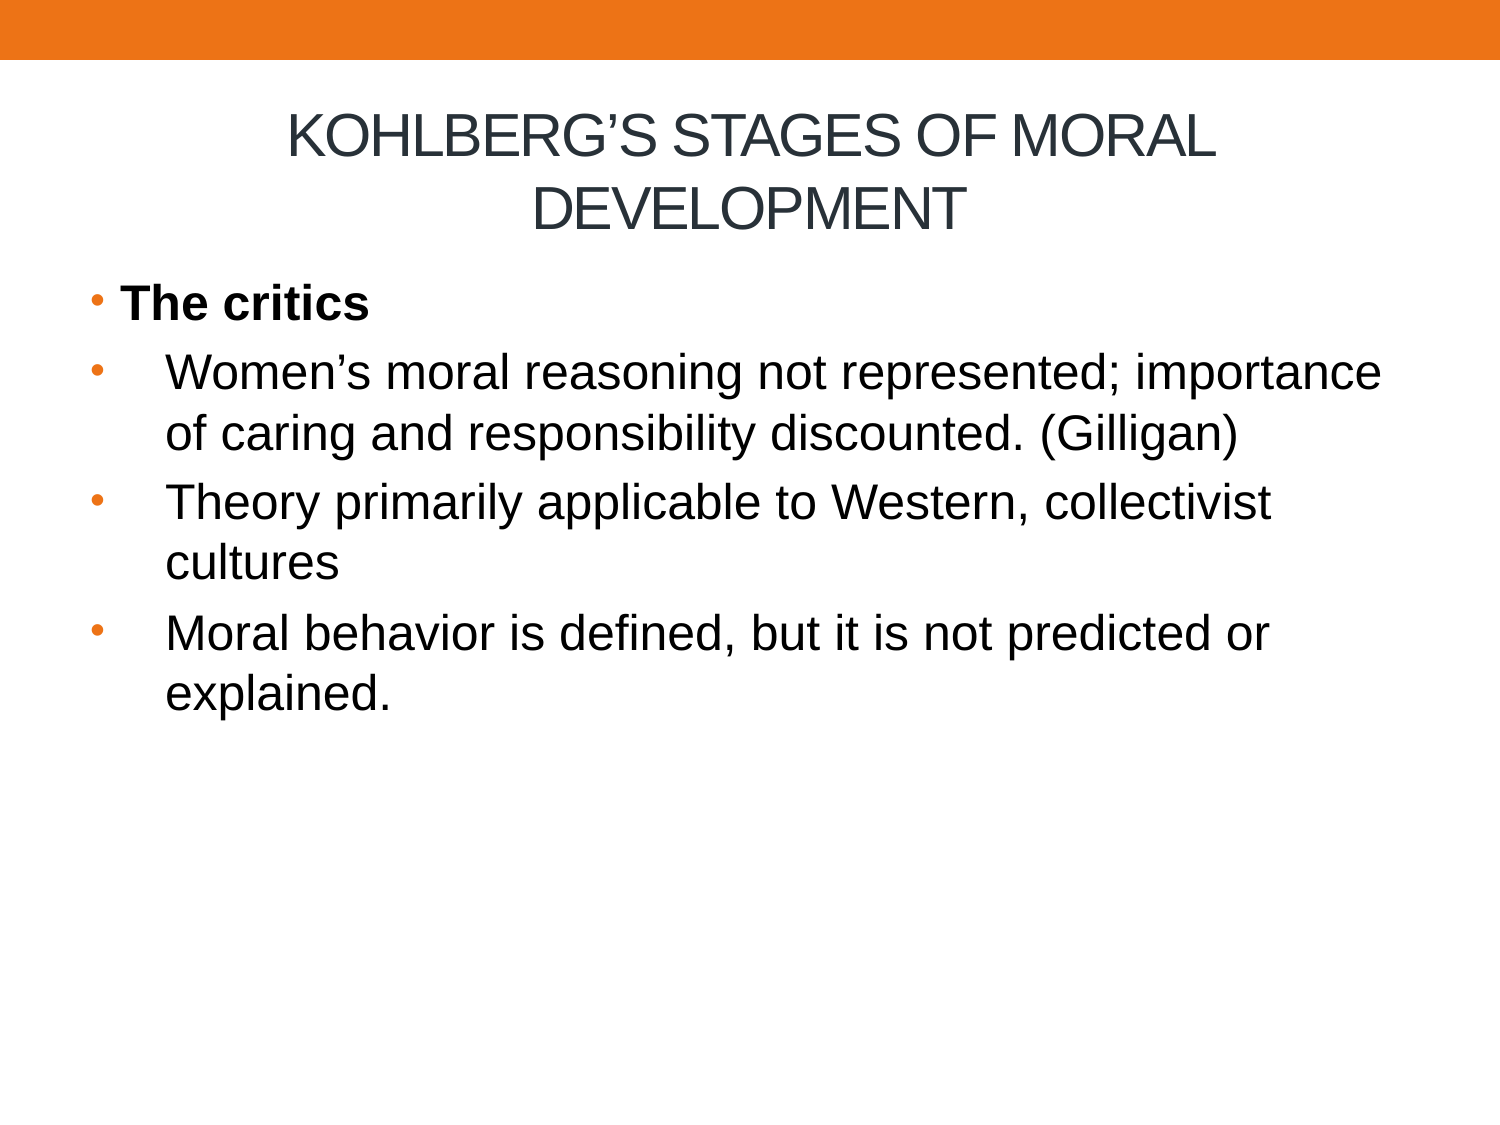

# KOHLBERG’S STAGES OF MORAL DEVELOPMENT
The critics
Women’s moral reasoning not represented; importance of caring and responsibility discounted. (Gilligan)
Theory primarily applicable to Western, collectivist cultures
Moral behavior is defined, but it is not predicted or explained.